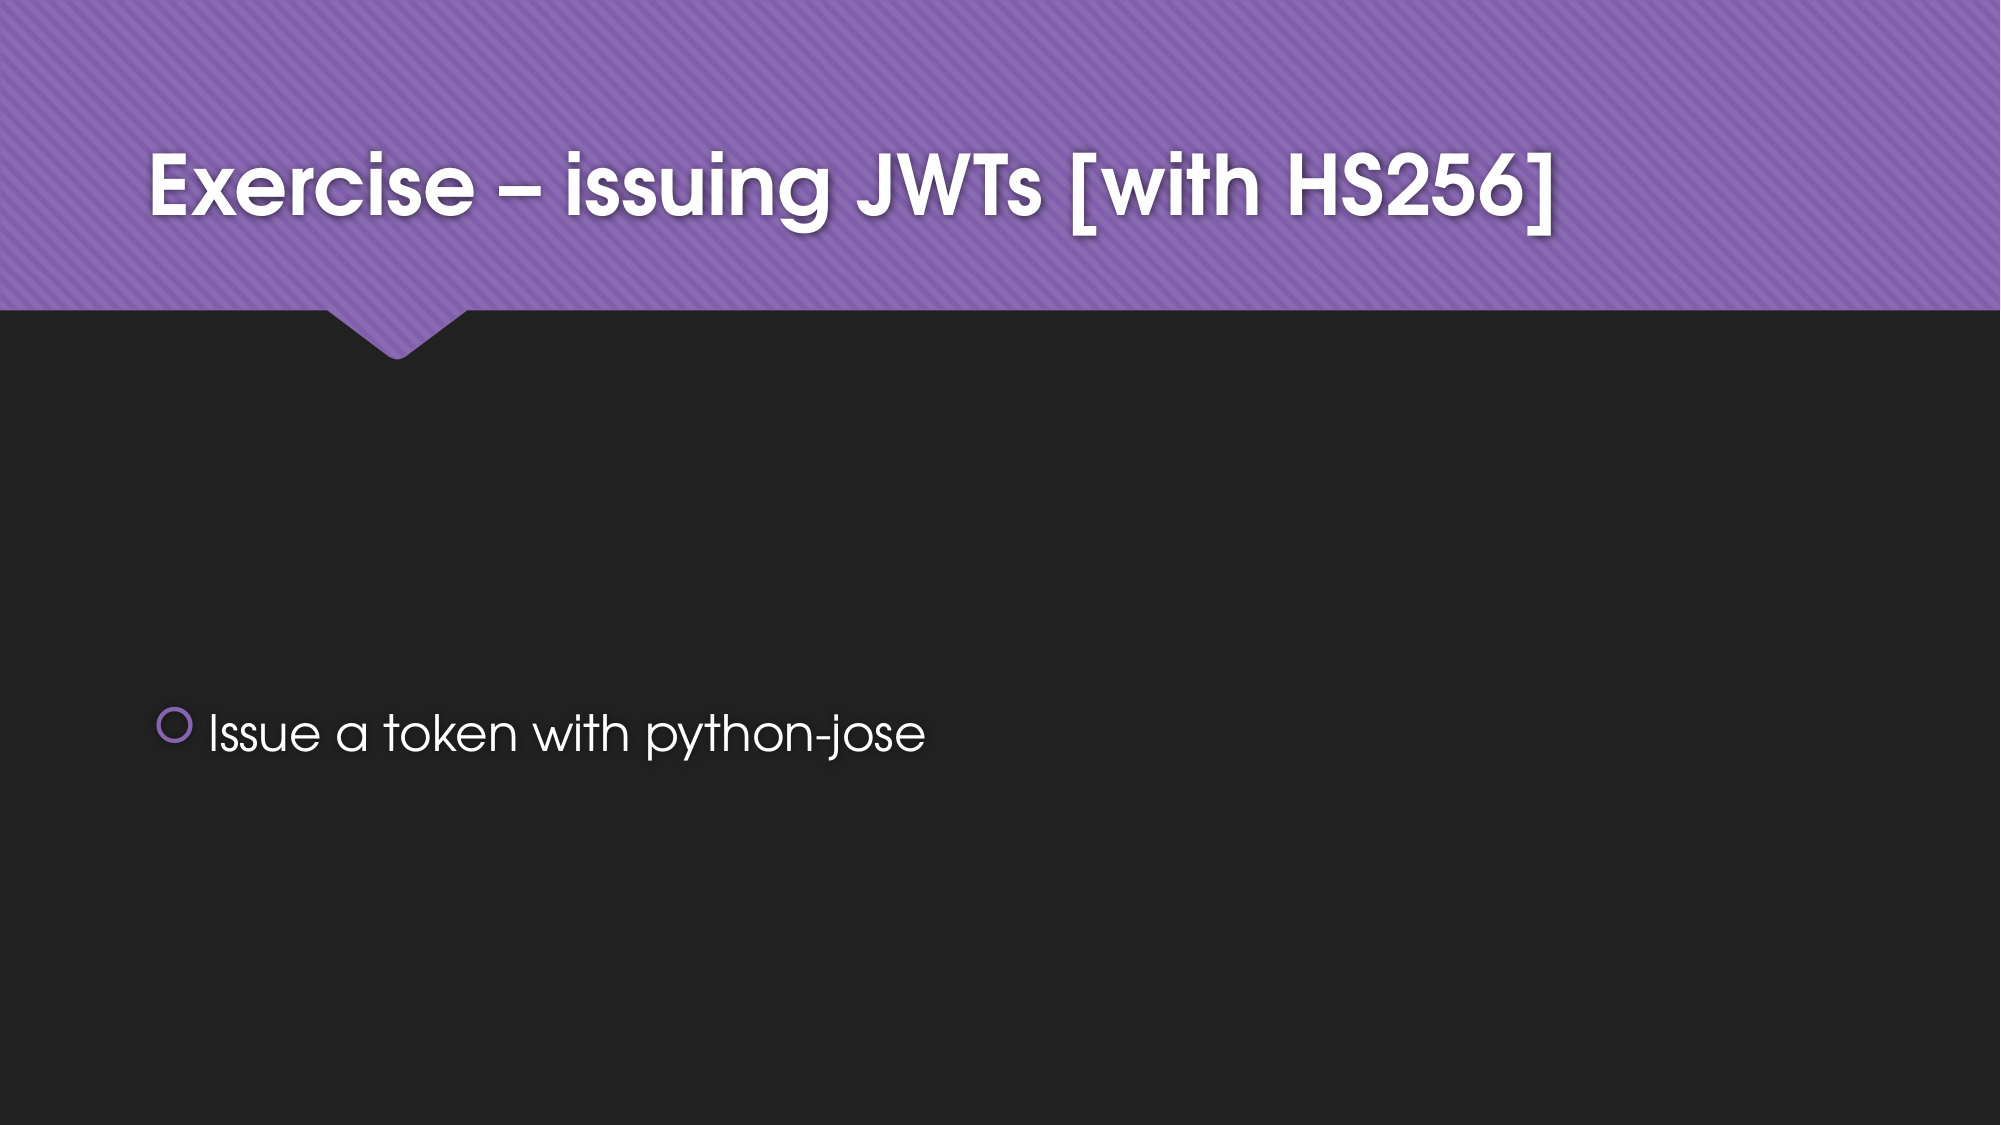

# Exercise – issuing JWTs [with HS256]
Issue a token with python-jose